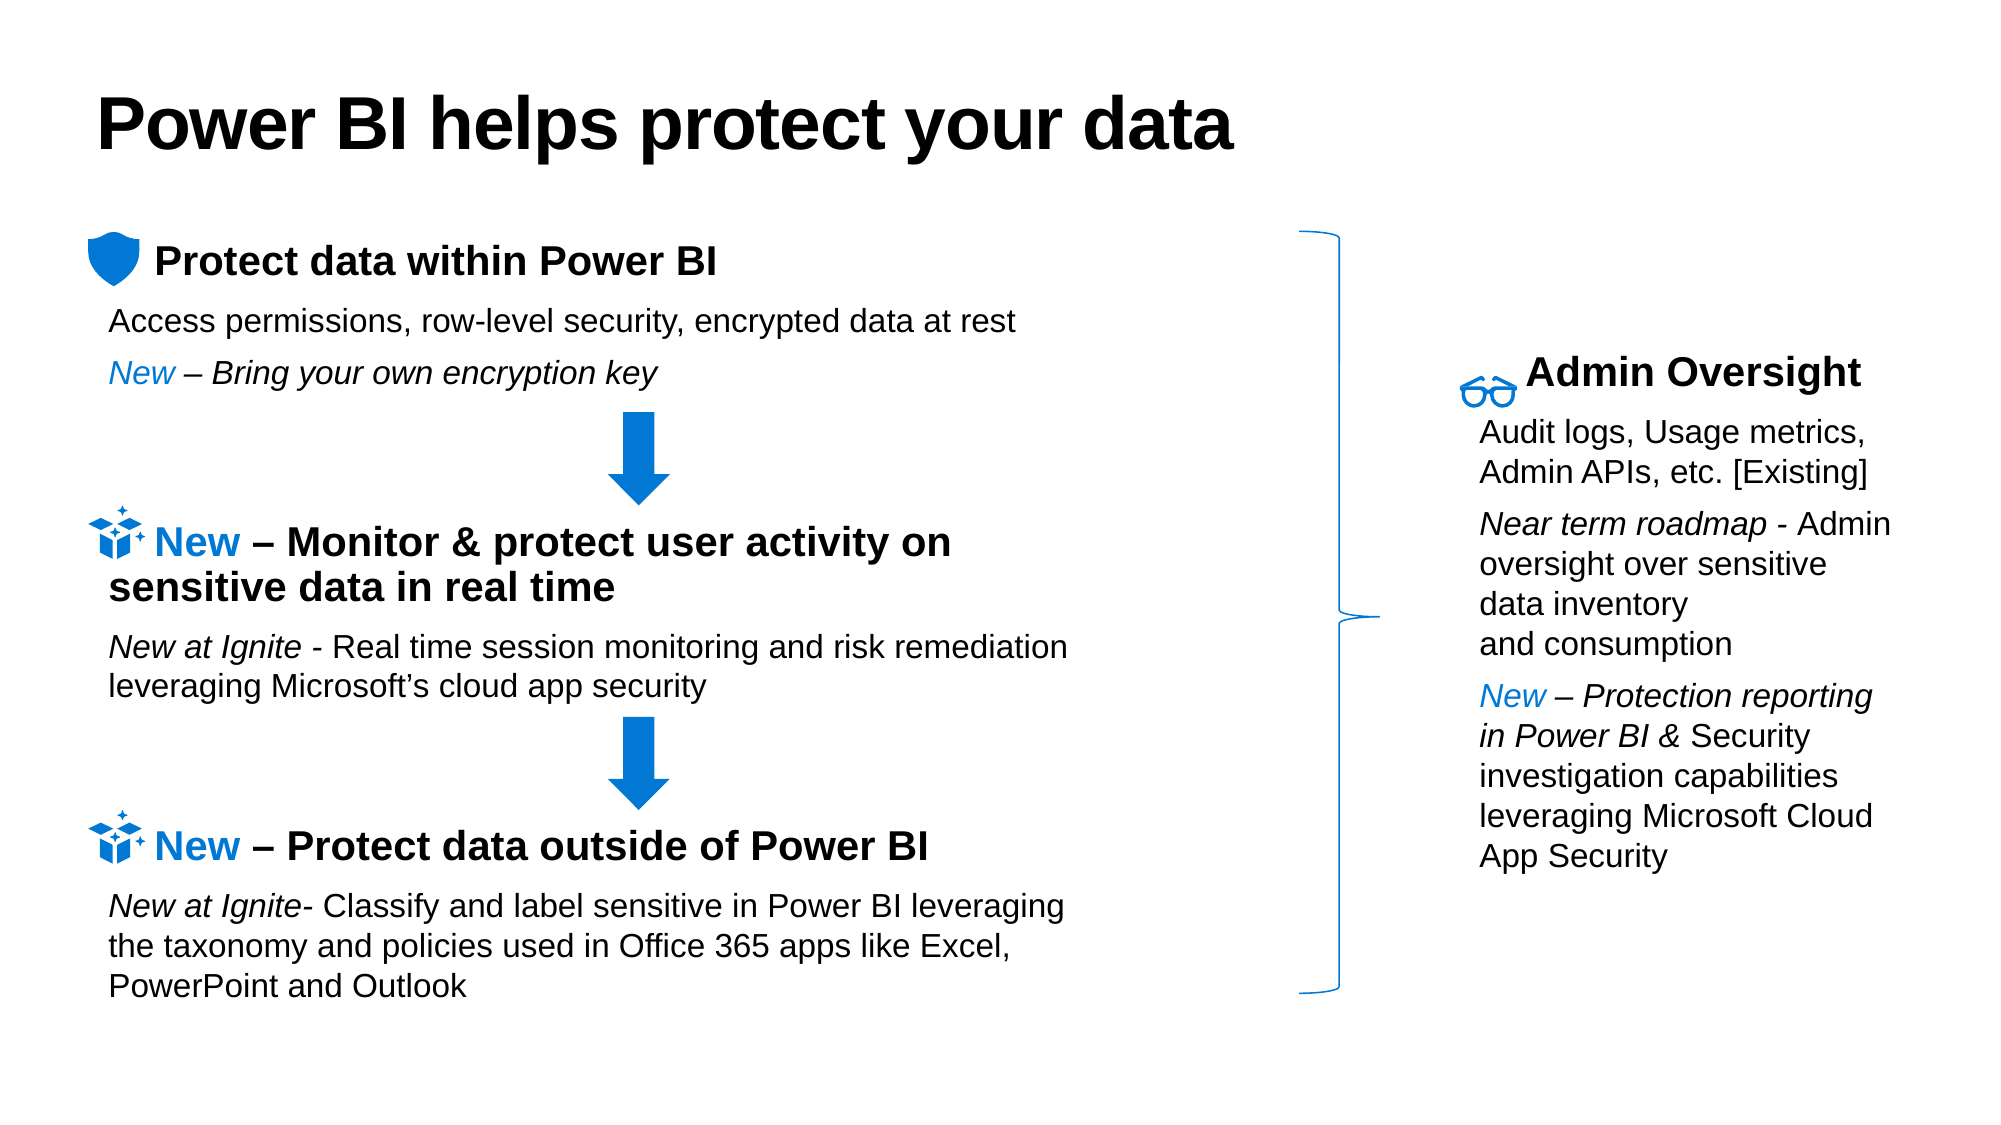

# Power BI helps protect your data
    Protect data within Power BI
Access permissions, row-level security, encrypted data at rest
New – Bring your own encryption key

    Admin Oversight
Audit logs, Usage metrics, Admin APIs, etc. [Existing]
Near term roadmap - Admin oversight over sensitive data inventory
and consumption
New – Protection reporting in Power BI & Security
investigation capabilities leveraging Microsoft Cloud App Security

    New – Monitor & protect user activity on sensitive data in real time
New at Ignite - Real time session monitoring and risk remediation leveraging Microsoft’s cloud app security

    New – Protect data outside of Power BI
New at Ignite- Classify and label sensitive in Power BI leveraging the taxonomy and policies used in Office 365 apps like Excel,
PowerPoint and Outlook